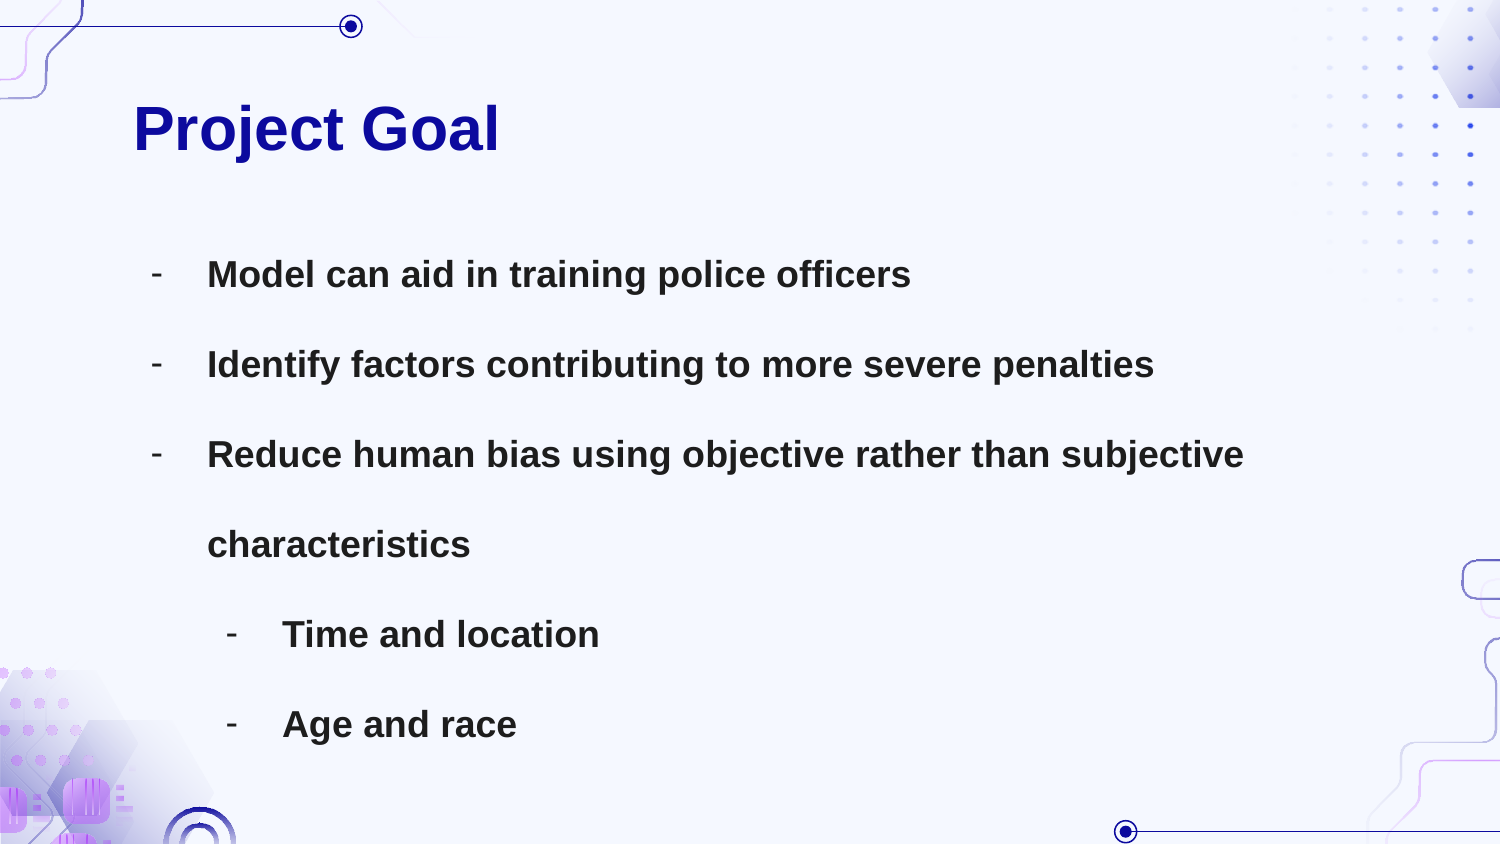

# Project Goal
Model can aid in training police officers
Identify factors contributing to more severe penalties
Reduce human bias using objective rather than subjective characteristics
Time and location
Age and race